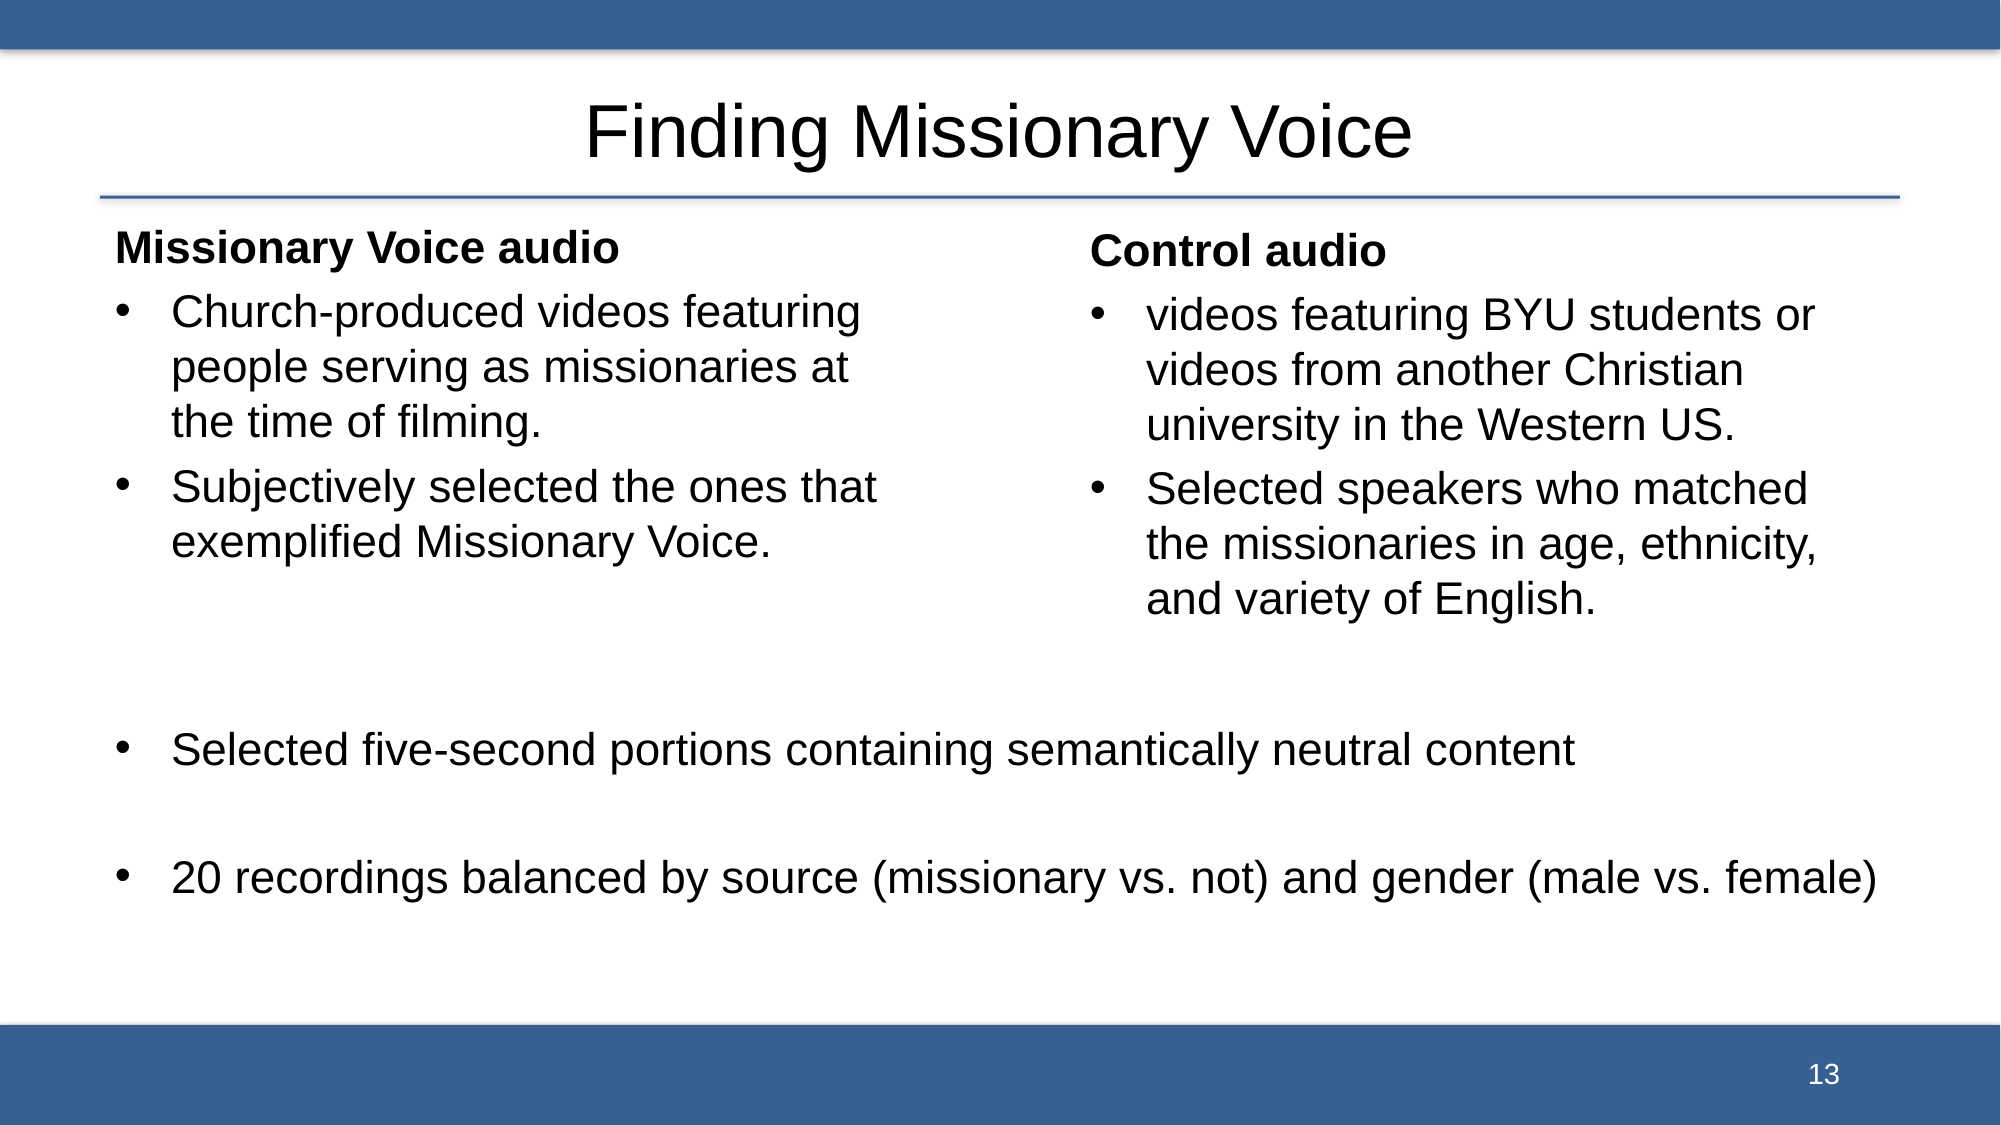

# Finding Missionary Voice
Missionary Voice audio
Church-produced videos featuring people serving as missionaries at the time of filming.
Subjectively selected the ones that exemplified Missionary Voice.

Control audio
videos featuring BYU students or videos from another Christian university in the Western US.
Selected speakers who matched the missionaries in age, ethnicity, and variety of English.
Selected five-second portions containing semantically neutral content

20 recordings balanced by source (missionary vs. not) and gender (male vs. female)

13